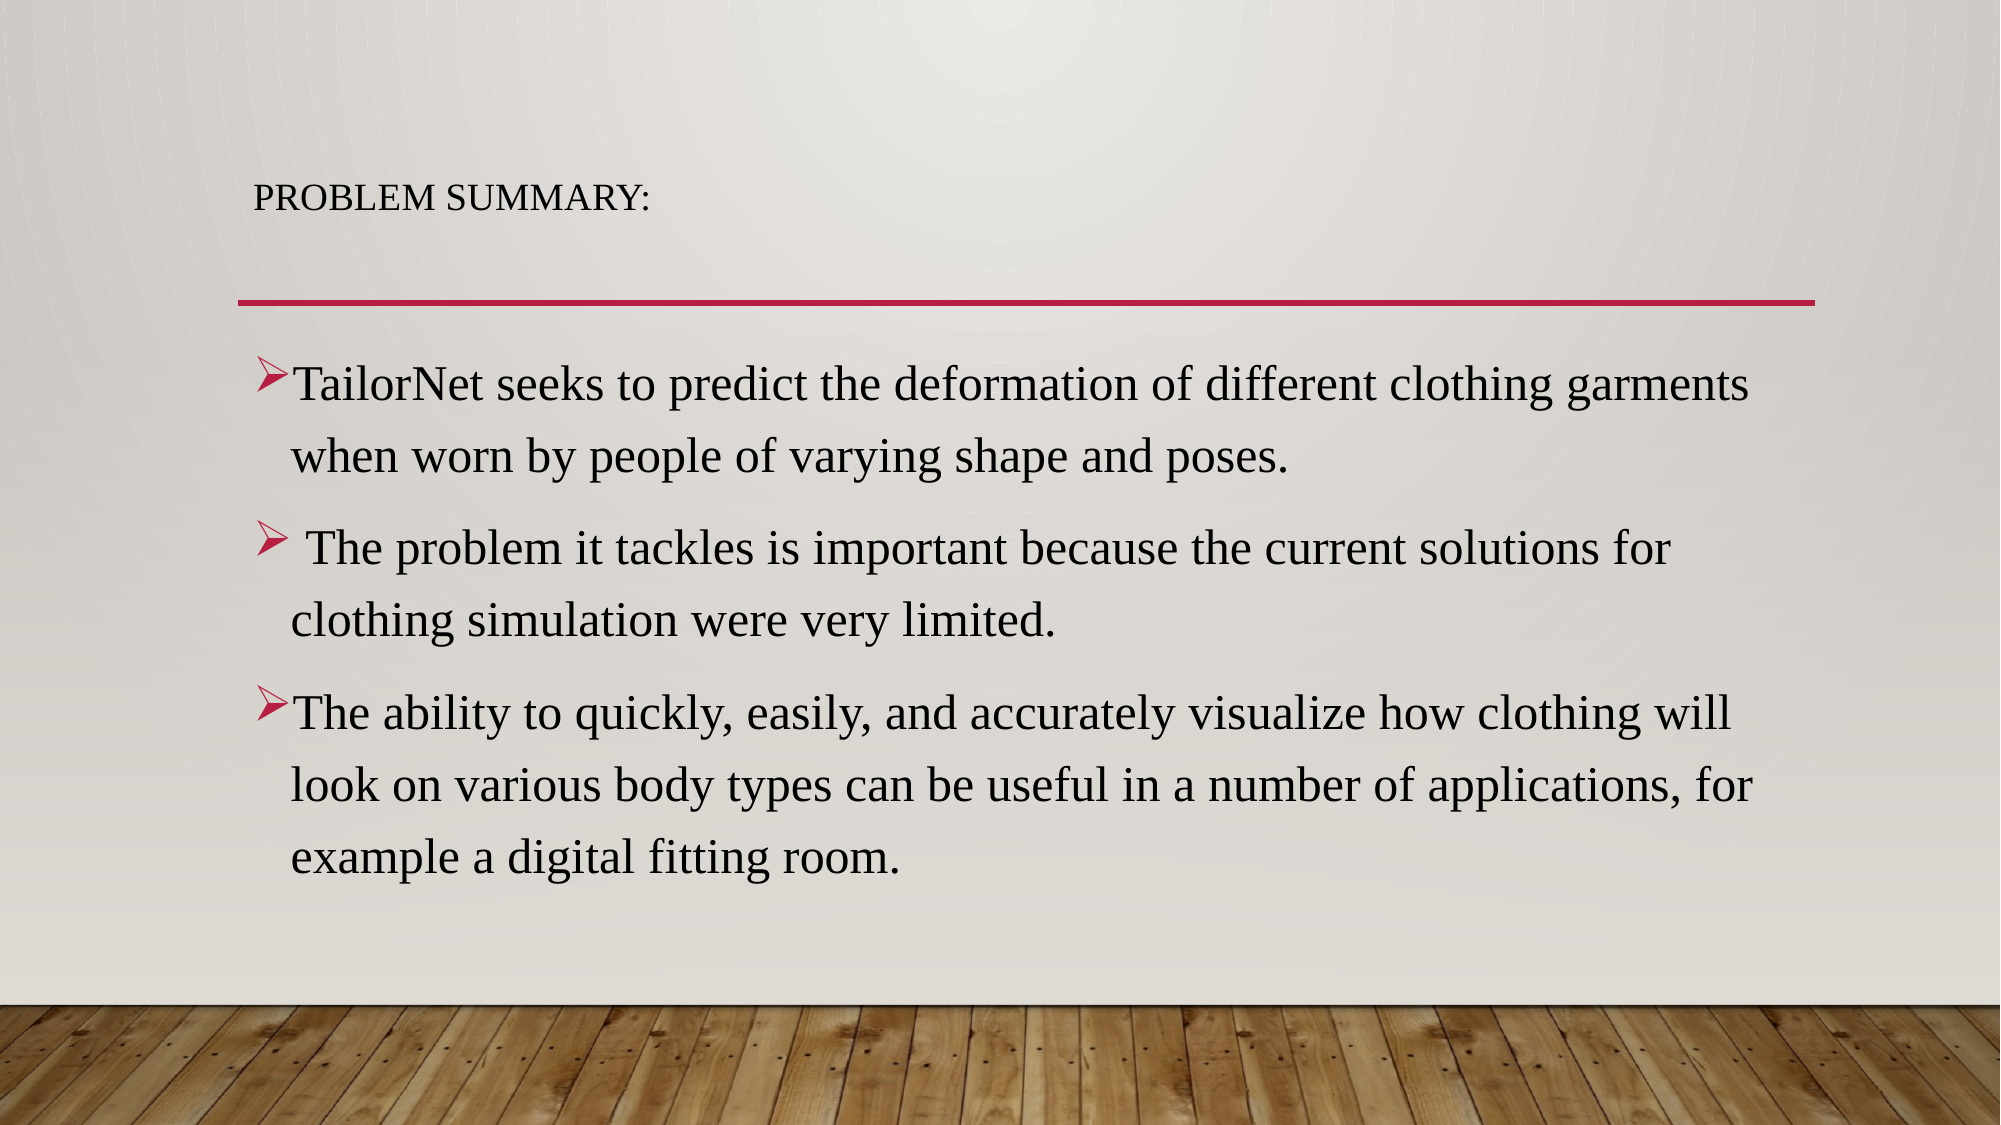

# Problem Summary:
TailorNet seeks to predict the deformation of different clothing garments when worn by people of varying shape and poses.
 The problem it tackles is important because the current solutions for clothing simulation were very limited.
The ability to quickly, easily, and accurately visualize how clothing will look on various body types can be useful in a number of applications, for example a digital fitting room.